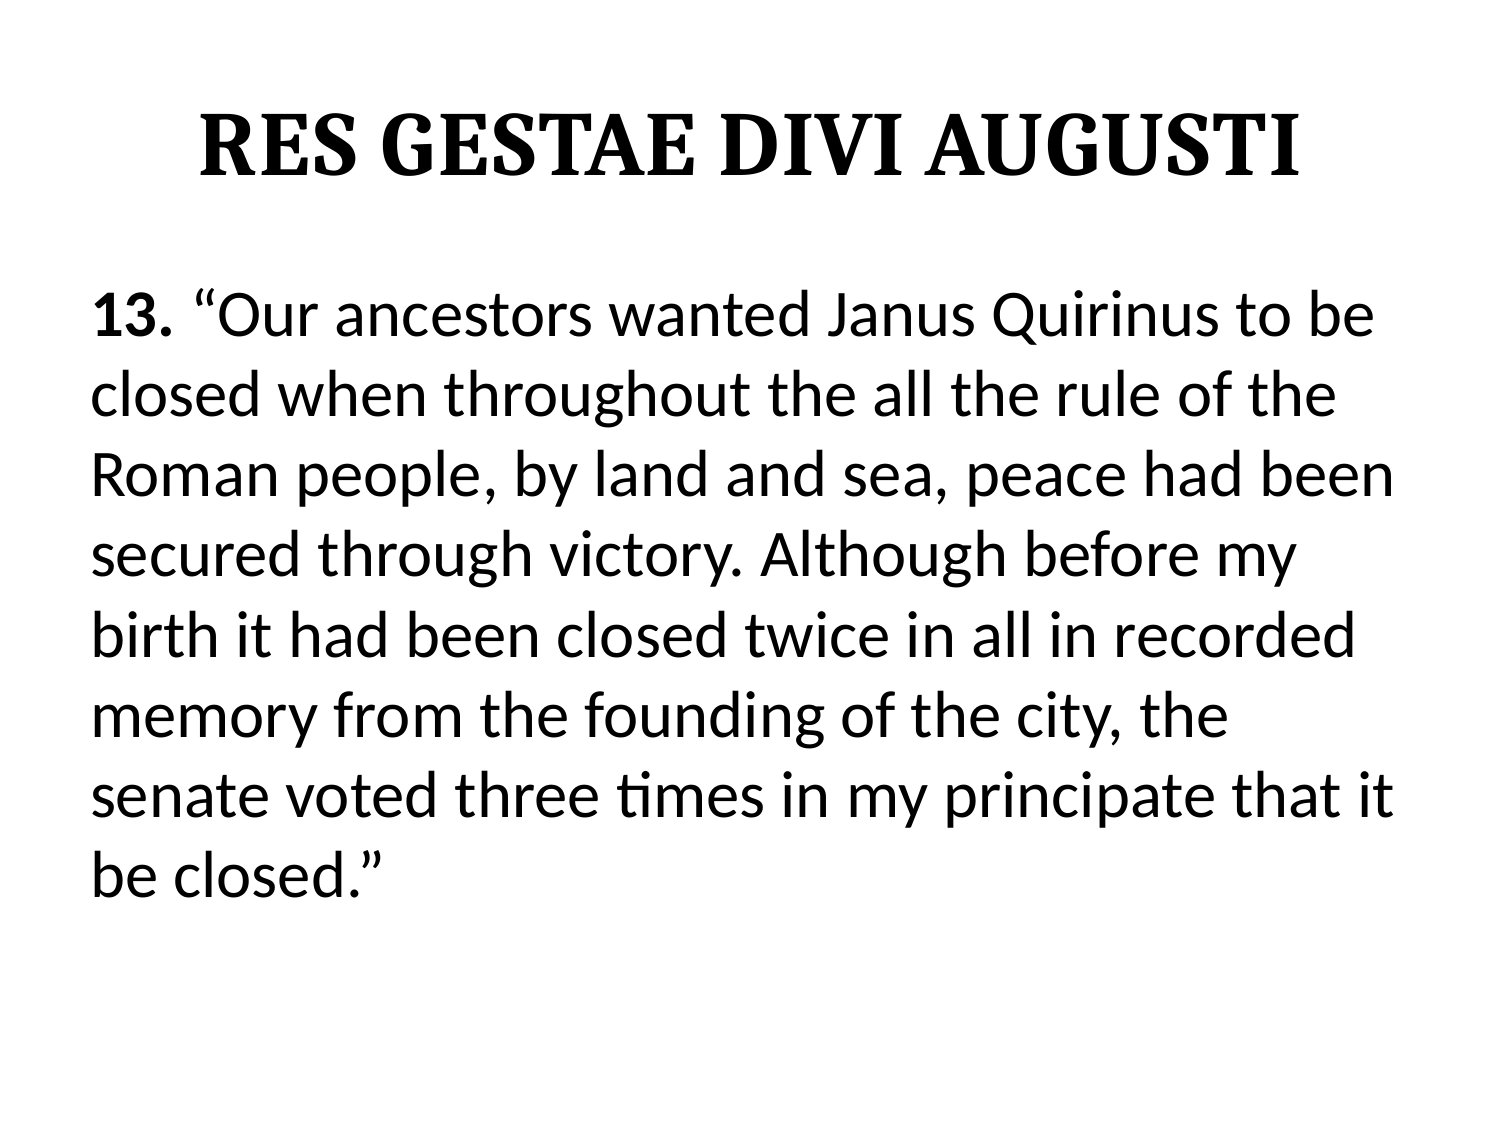

# Res Gestae Divi Augusti
13. “Our ancestors wanted Janus Quirinus to be closed when throughout the all the rule of the Roman people, by land and sea, peace had been secured through victory. Although before my birth it had been closed twice in all in recorded memory from the founding of the city, the senate voted three times in my principate that it be closed.”